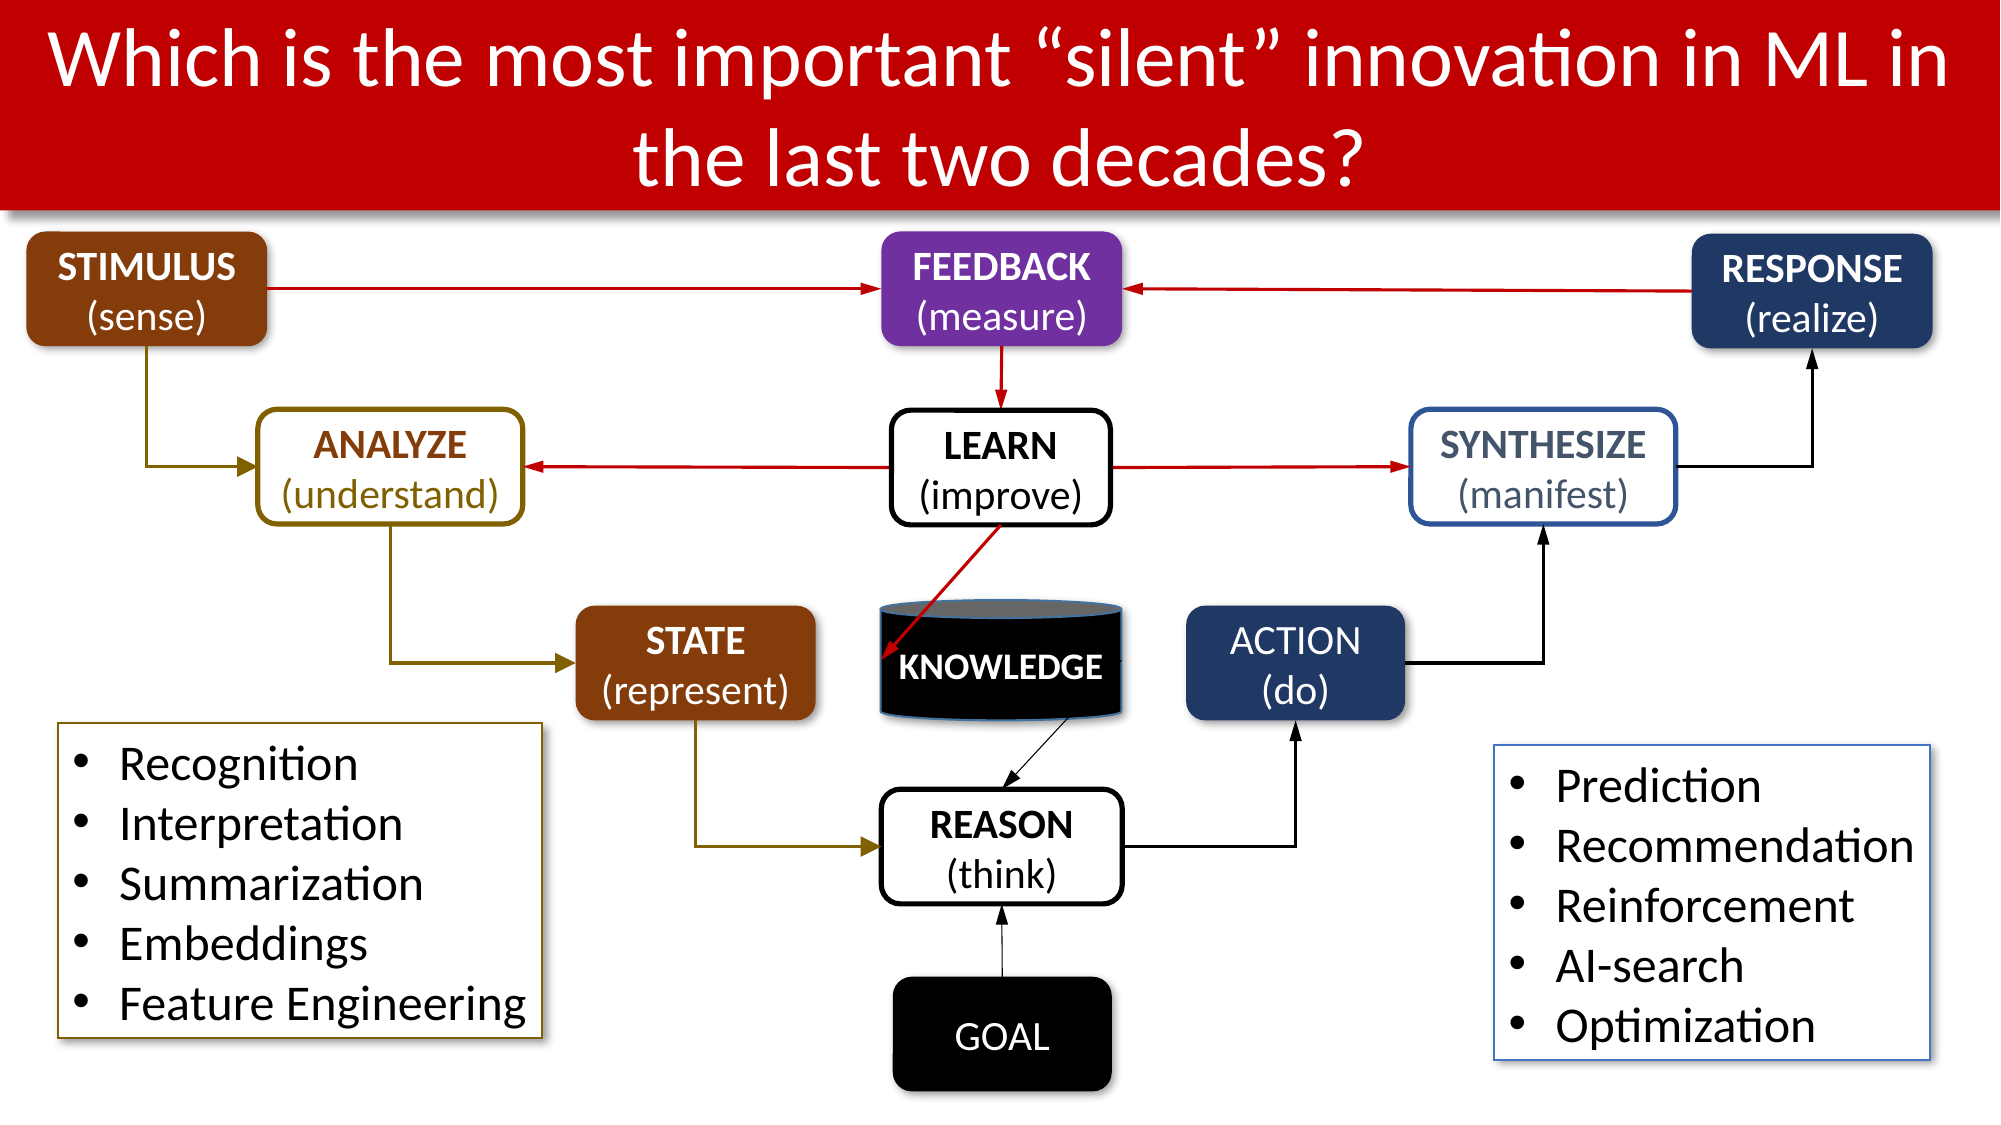

Which is the most important “silent” innovation in ML in the last two decades?
# AI Architecture – Stimulus-Response-Learn
FEEDBACK
(measure)
STIMULUS
(sense)
RESPONSE
(realize)
ANALYZE
(understand)
SYNTHESIZE
(manifest)
LEARN
(improve)
KNOWLEDGE
ACTION
(do)
STATE
(represent)
Recognition
Interpretation
Summarization
Embeddings
Feature Engineering
Prediction
Recommendation
Reinforcement
AI-search
Optimization
REASON
(think)
GOAL